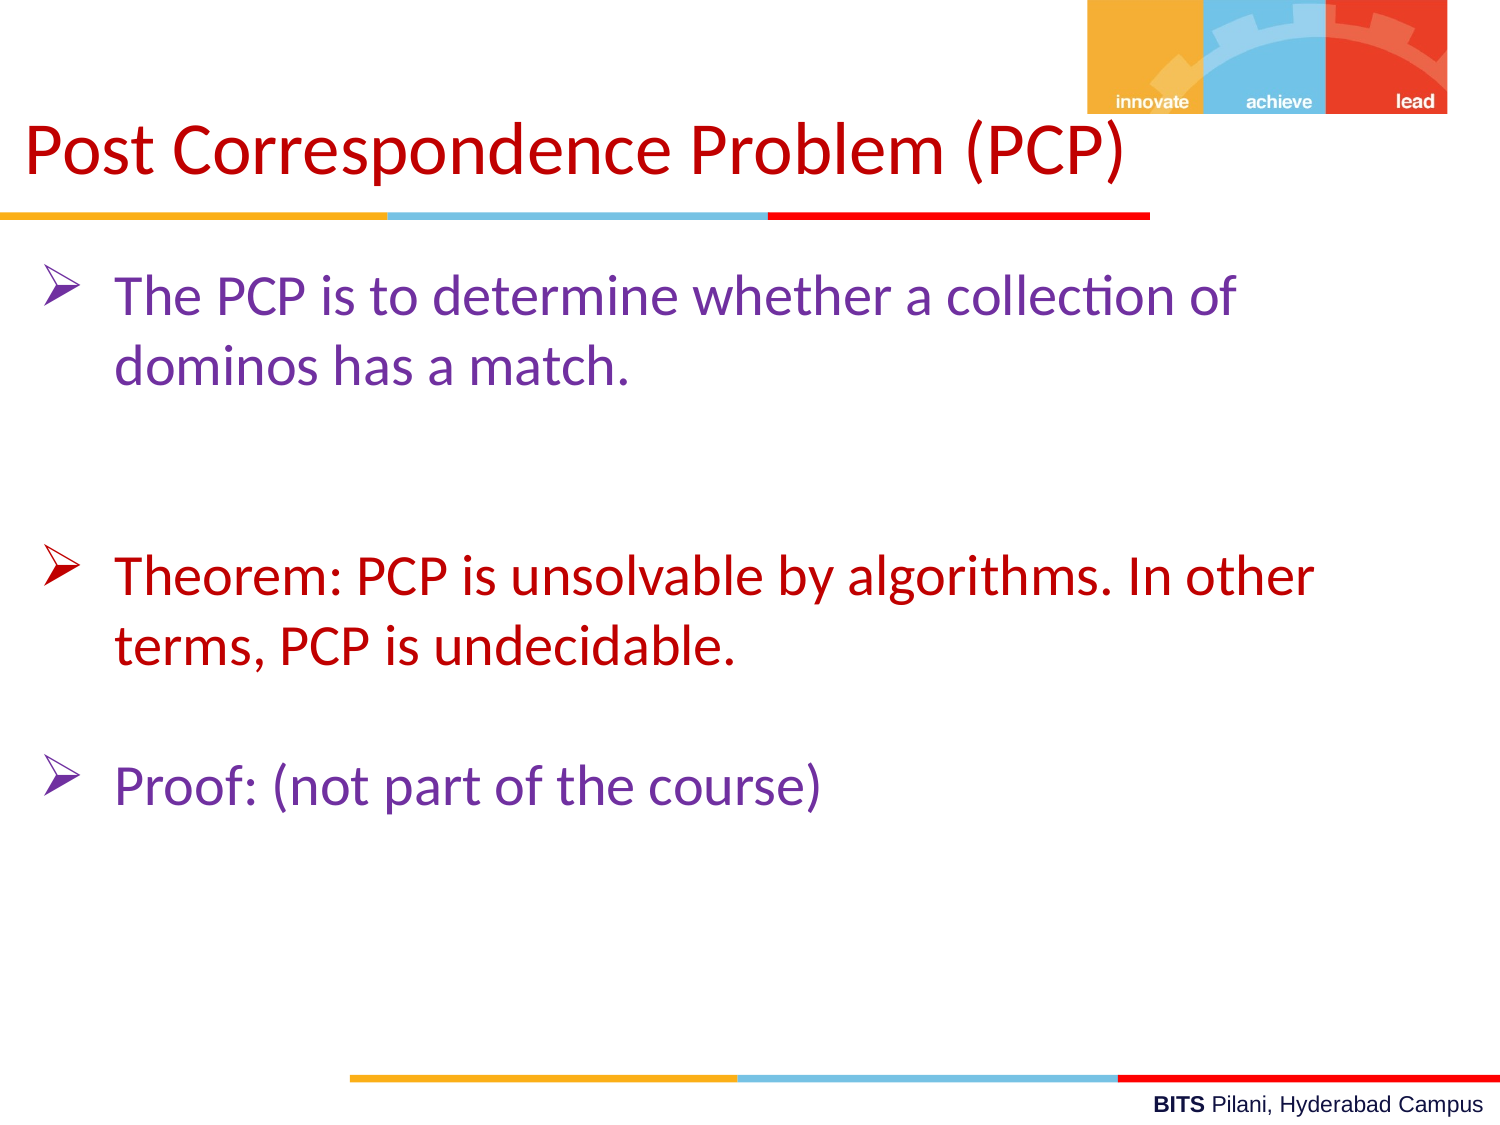

Post Correspondence Problem (PCP)
The PCP is to determine whether a collection of dominos has a match.

Theorem: PCP is unsolvable by algorithms. In other terms, PCP is undecidable.

Proof: (not part of the course)
BITS Pilani, Hyderabad Campus